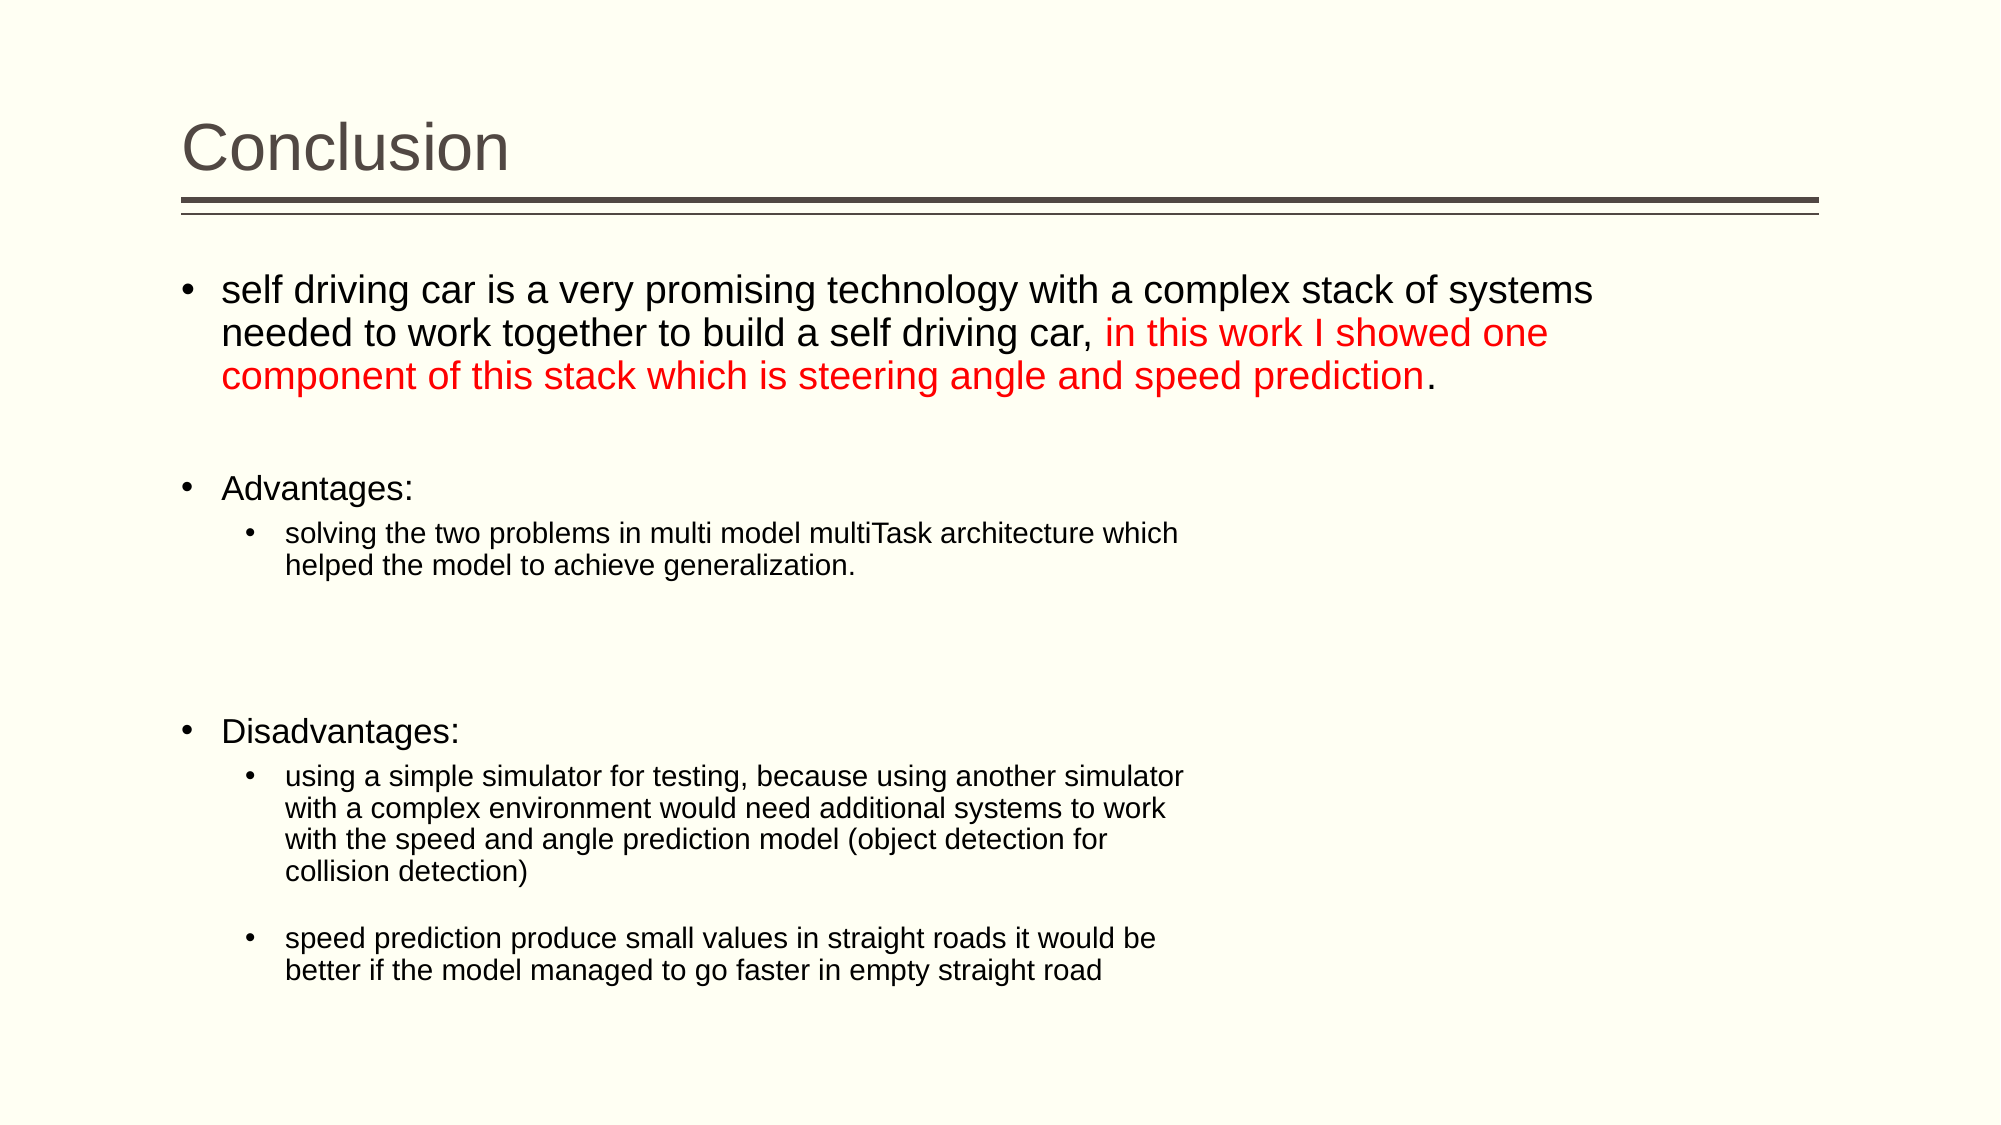

# Conclusion
self driving car is a very promising technology with a complex stack of systems
needed to work together to build a self driving car, in this work I showed one
component of this stack which is steering angle and speed prediction.

Advantages:
solving the two problems in multi model multiTask architecture which
helped the model to achieve generalization.

Disadvantages:
using a simple simulator for testing, because using another simulator
with a complex environment would need additional systems to work
with the speed and angle prediction model (object detection for
collision detection)
speed prediction produce small values in straight roads it would be
better if the model managed to go faster in empty straight road